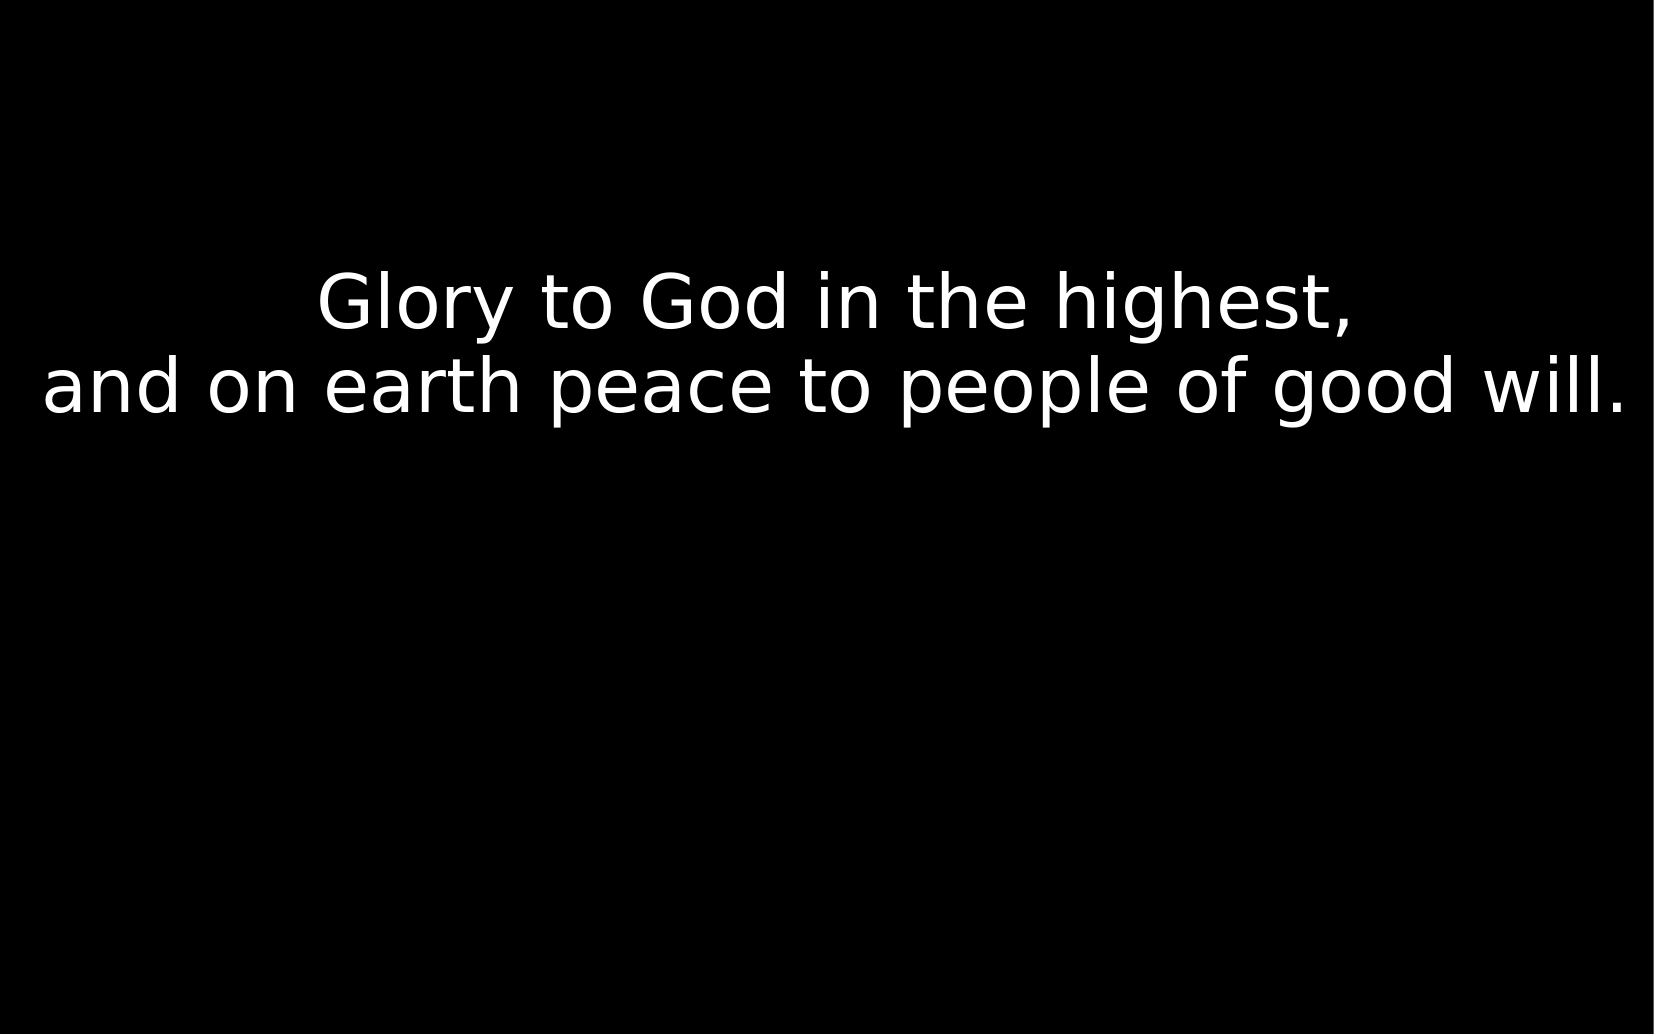

Glory to God in the highest,
and on earth peace to people of good will.